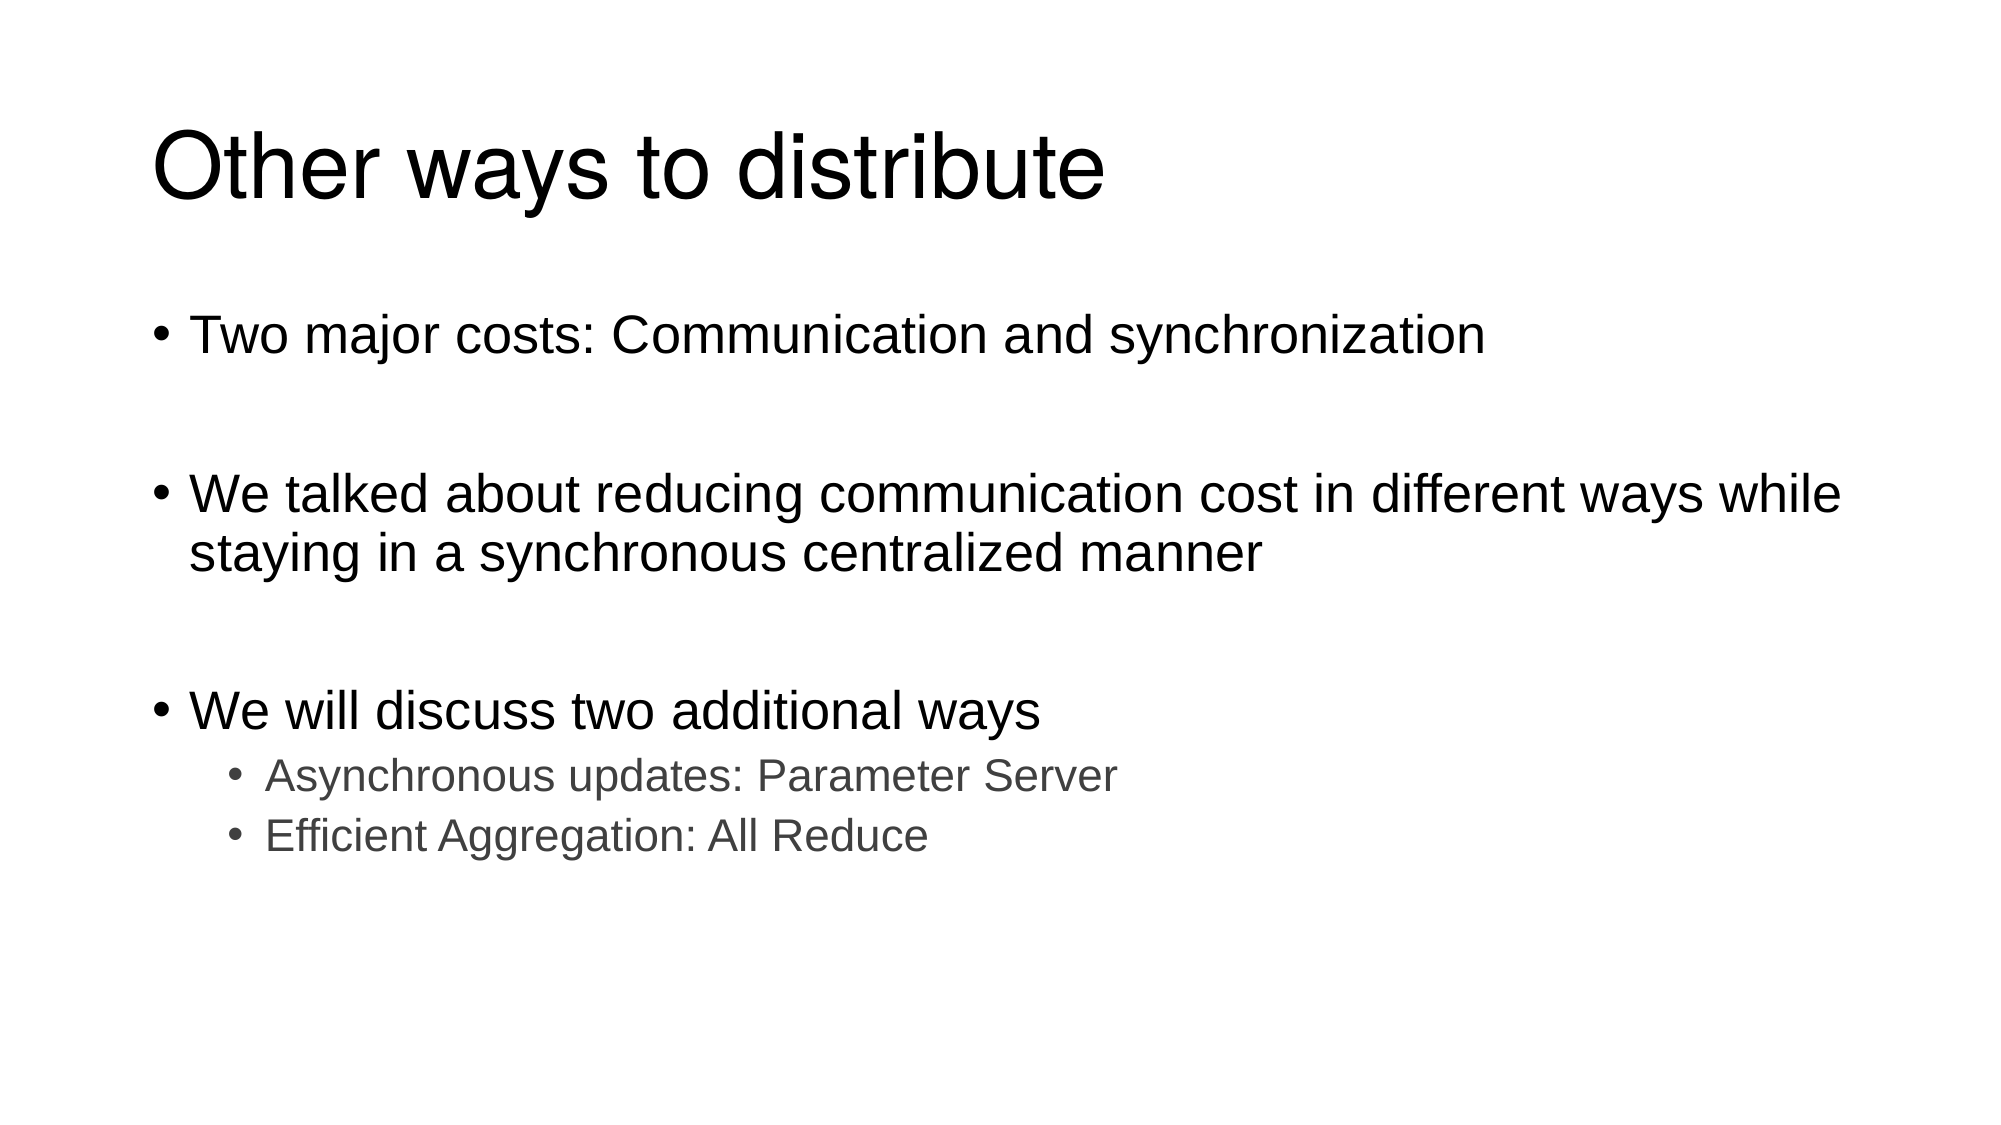

# Other ways to distribute
Two major costs: Communication and synchronization

We talked about reducing communication cost in different ways while staying in a synchronous centralized manner

We will discuss two additional ways
Asynchronous updates: Parameter Server
Efficient Aggregation: All Reduce